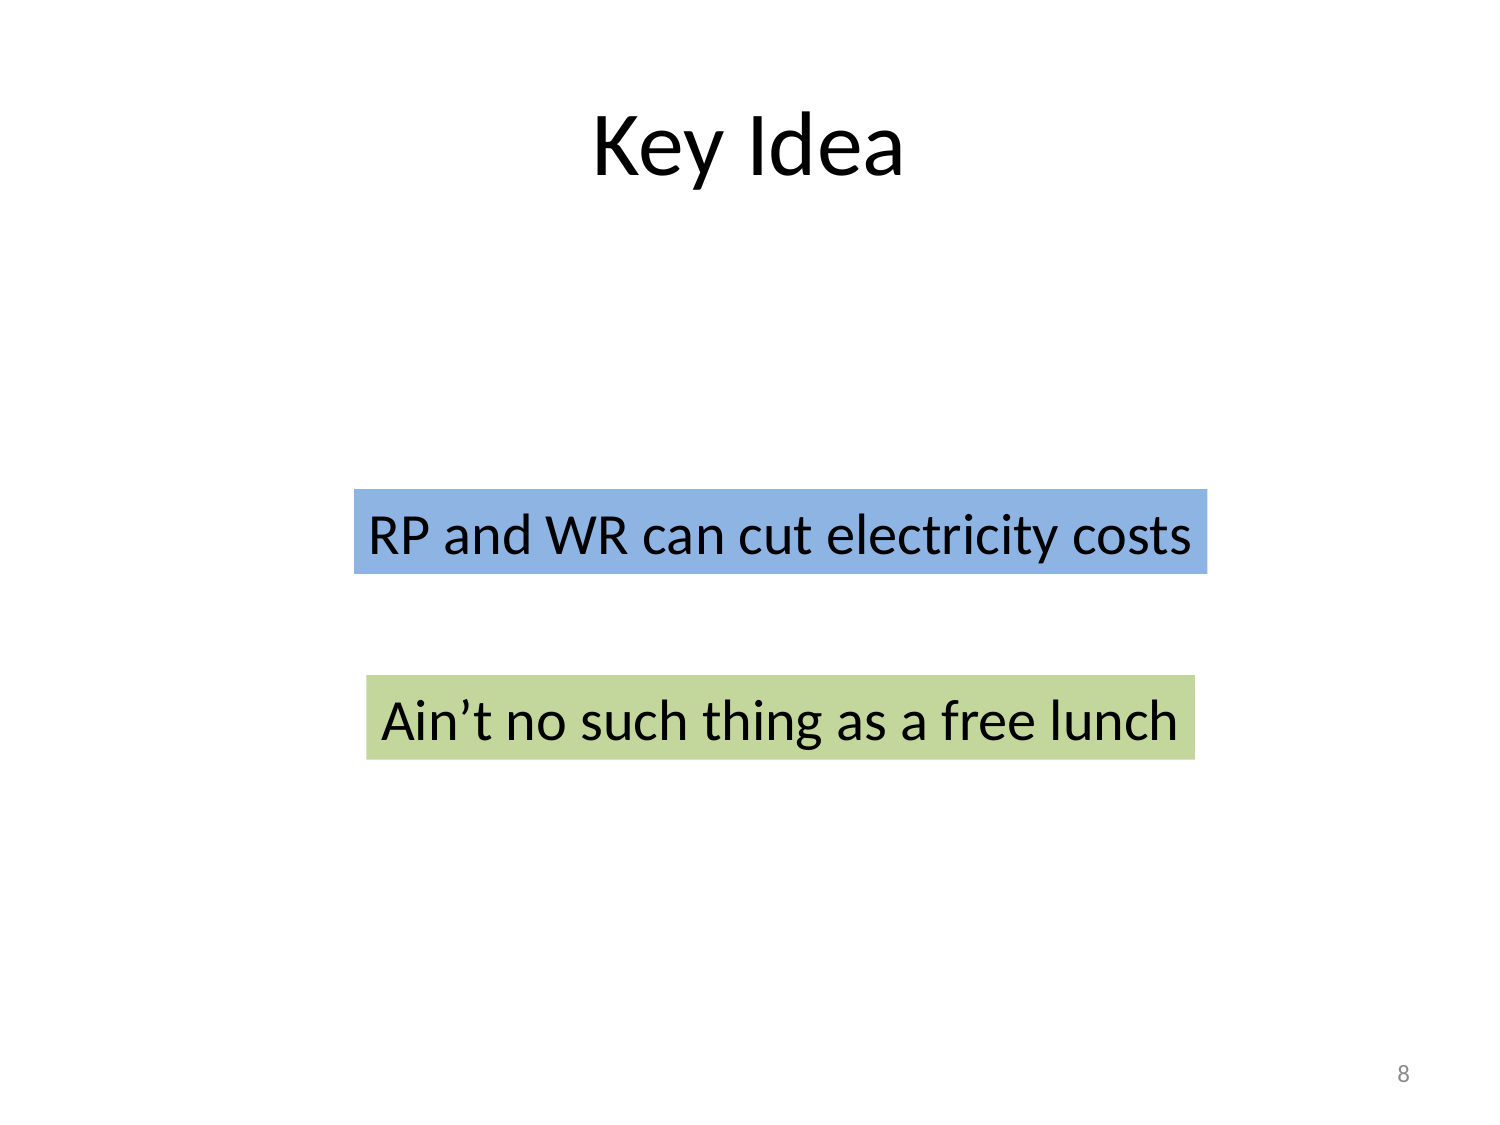

Key Idea
RP and WR can cut electricity costs
Ain’t no such thing as a free lunch
8